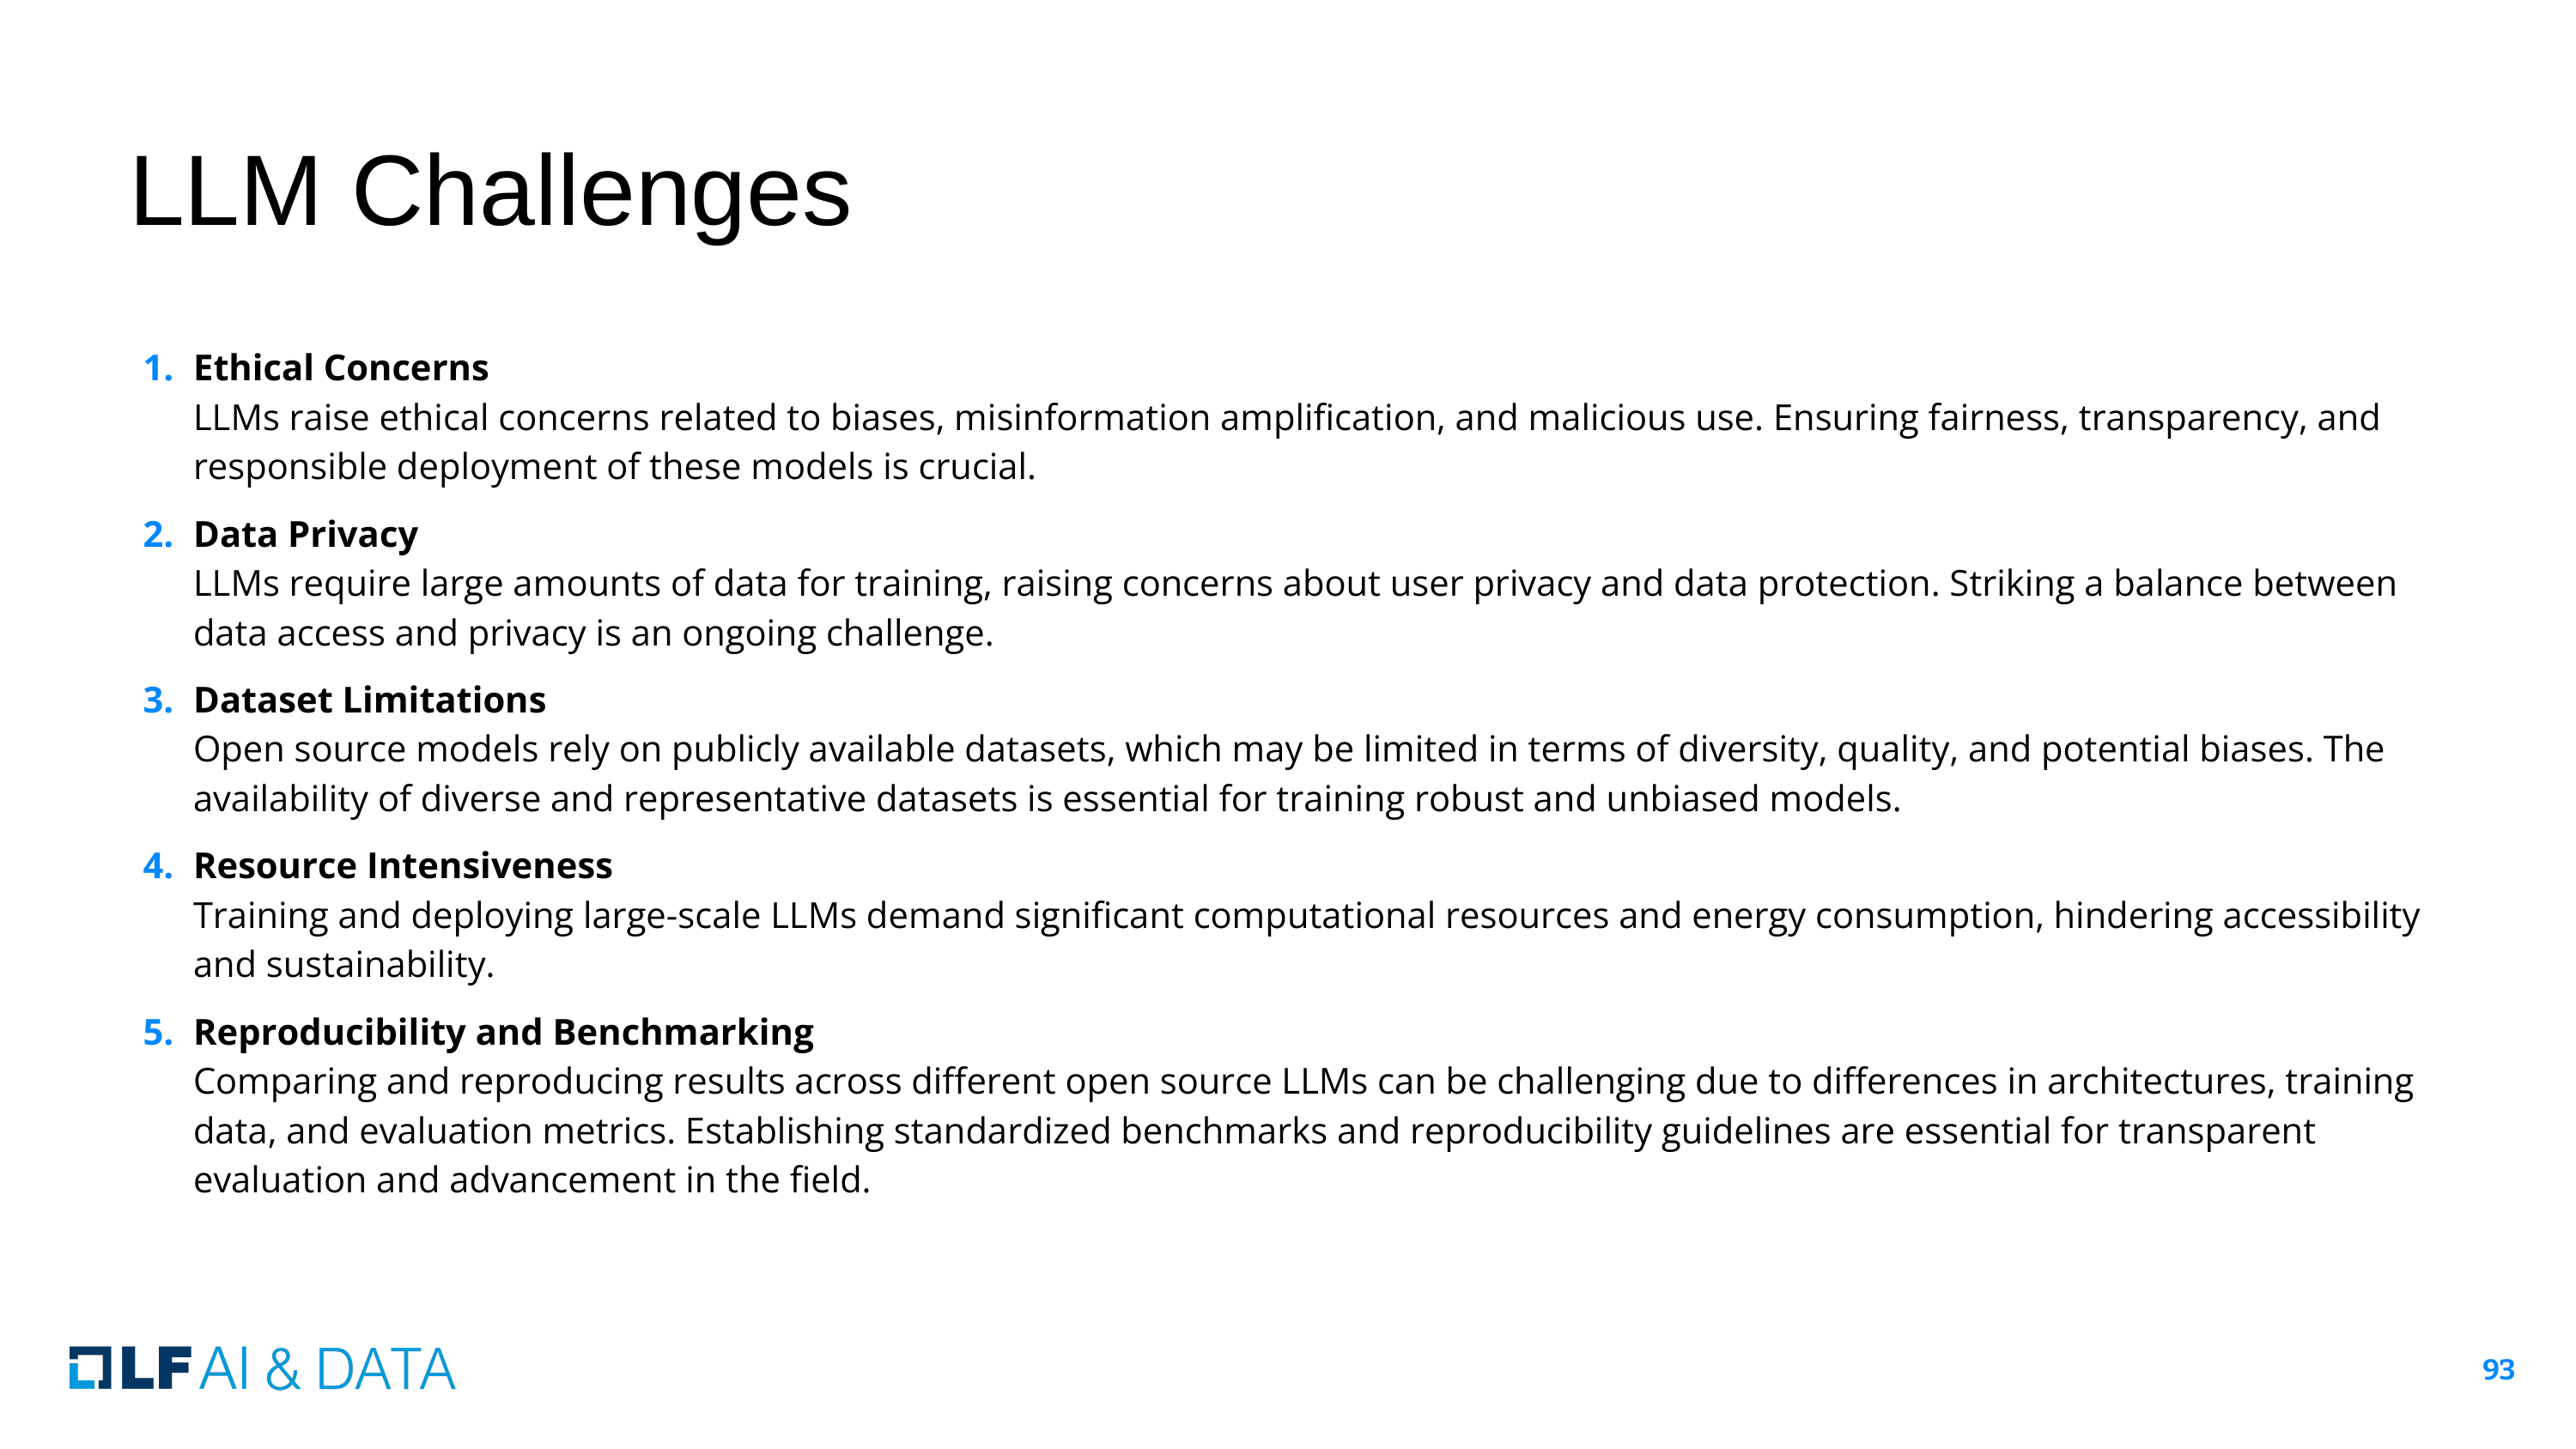

# LLM Challenges
Ethical Concerns
LLMs raise ethical concerns related to biases, misinformation amplification, and malicious use. Ensuring fairness, transparency, and responsible deployment of these models is crucial.
Data Privacy
LLMs require large amounts of data for training, raising concerns about user privacy and data protection. Striking a balance between data access and privacy is an ongoing challenge.
Dataset Limitations
Open source models rely on publicly available datasets, which may be limited in terms of diversity, quality, and potential biases. The availability of diverse and representative datasets is essential for training robust and unbiased models.
Resource Intensiveness
Training and deploying large-scale LLMs demand significant computational resources and energy consumption, hindering accessibility and sustainability.
Reproducibility and Benchmarking
Comparing and reproducing results across different open source LLMs can be challenging due to differences in architectures, training data, and evaluation metrics. Establishing standardized benchmarks and reproducibility guidelines are essential for transparent evaluation and advancement in the field.

93